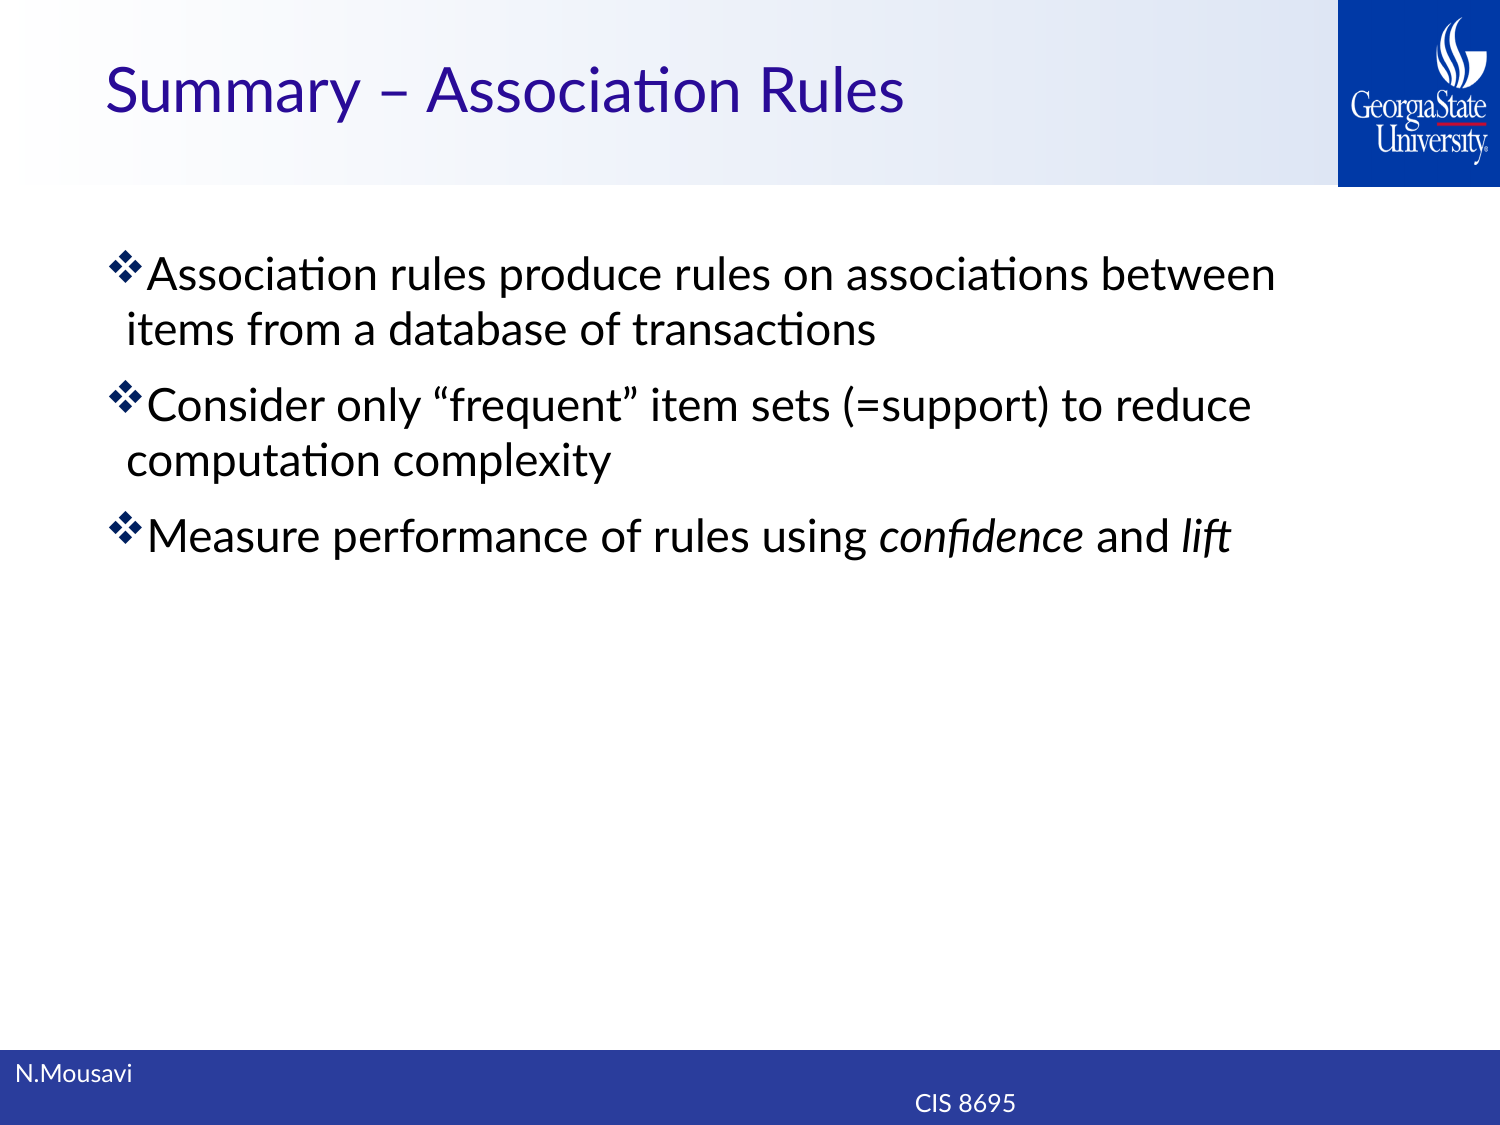

# Summary – Association Rules
Association rules produce rules on associations between items from a database of transactions
Consider only “frequent” item sets (=support) to reduce computation complexity
Measure performance of rules using confidence and lift